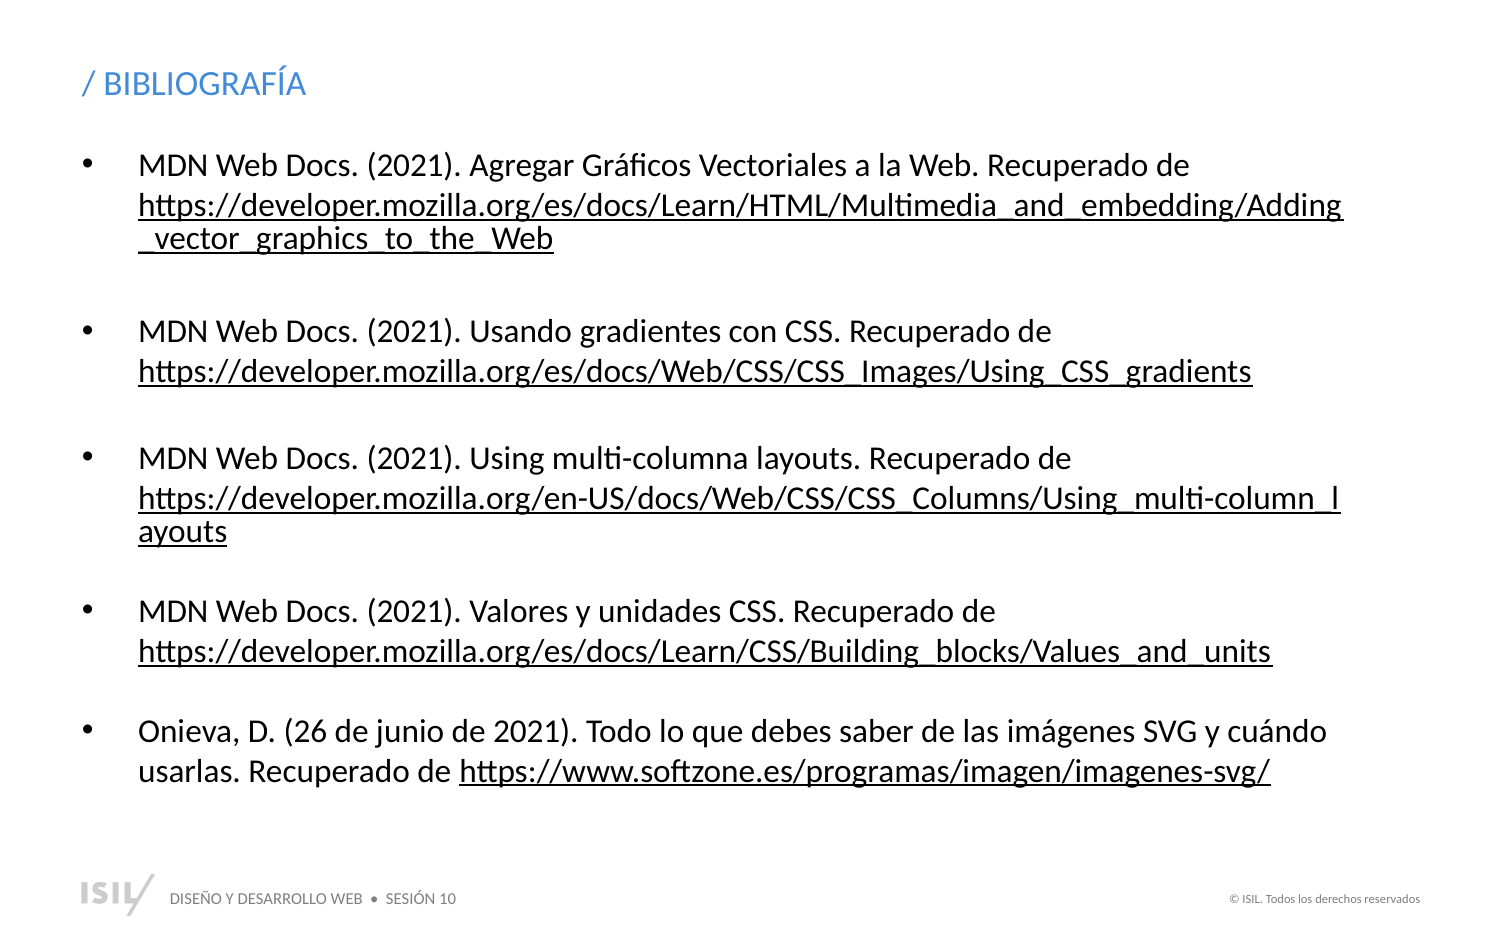

/ BIBLIOGRAFÍA

MDN Web Docs. (2021). Agregar Gráficos Vectoriales a la Web. Recuperado de https://developer.mozilla.org/es/docs/Learn/HTML/Multimedia_and_embedding/Adding_vector_graphics_to_the_Web

MDN Web Docs. (2021). Usando gradientes con CSS. Recuperado de https://developer.mozilla.org/es/docs/Web/CSS/CSS_Images/Using_CSS_gradients

MDN Web Docs. (2021). Using multi-columna layouts. Recuperado de https://developer.mozilla.org/en-US/docs/Web/CSS/CSS_Columns/Using_multi-column_layouts

MDN Web Docs. (2021). Valores y unidades CSS. Recuperado de https://developer.mozilla.org/es/docs/Learn/CSS/Building_blocks/Values_and_units

Onieva, D. (26 de junio de 2021). Todo lo que debes saber de las imágenes SVG y cuándo usarlas. Recuperado de https://www.softzone.es/programas/imagen/imagenes-svg/